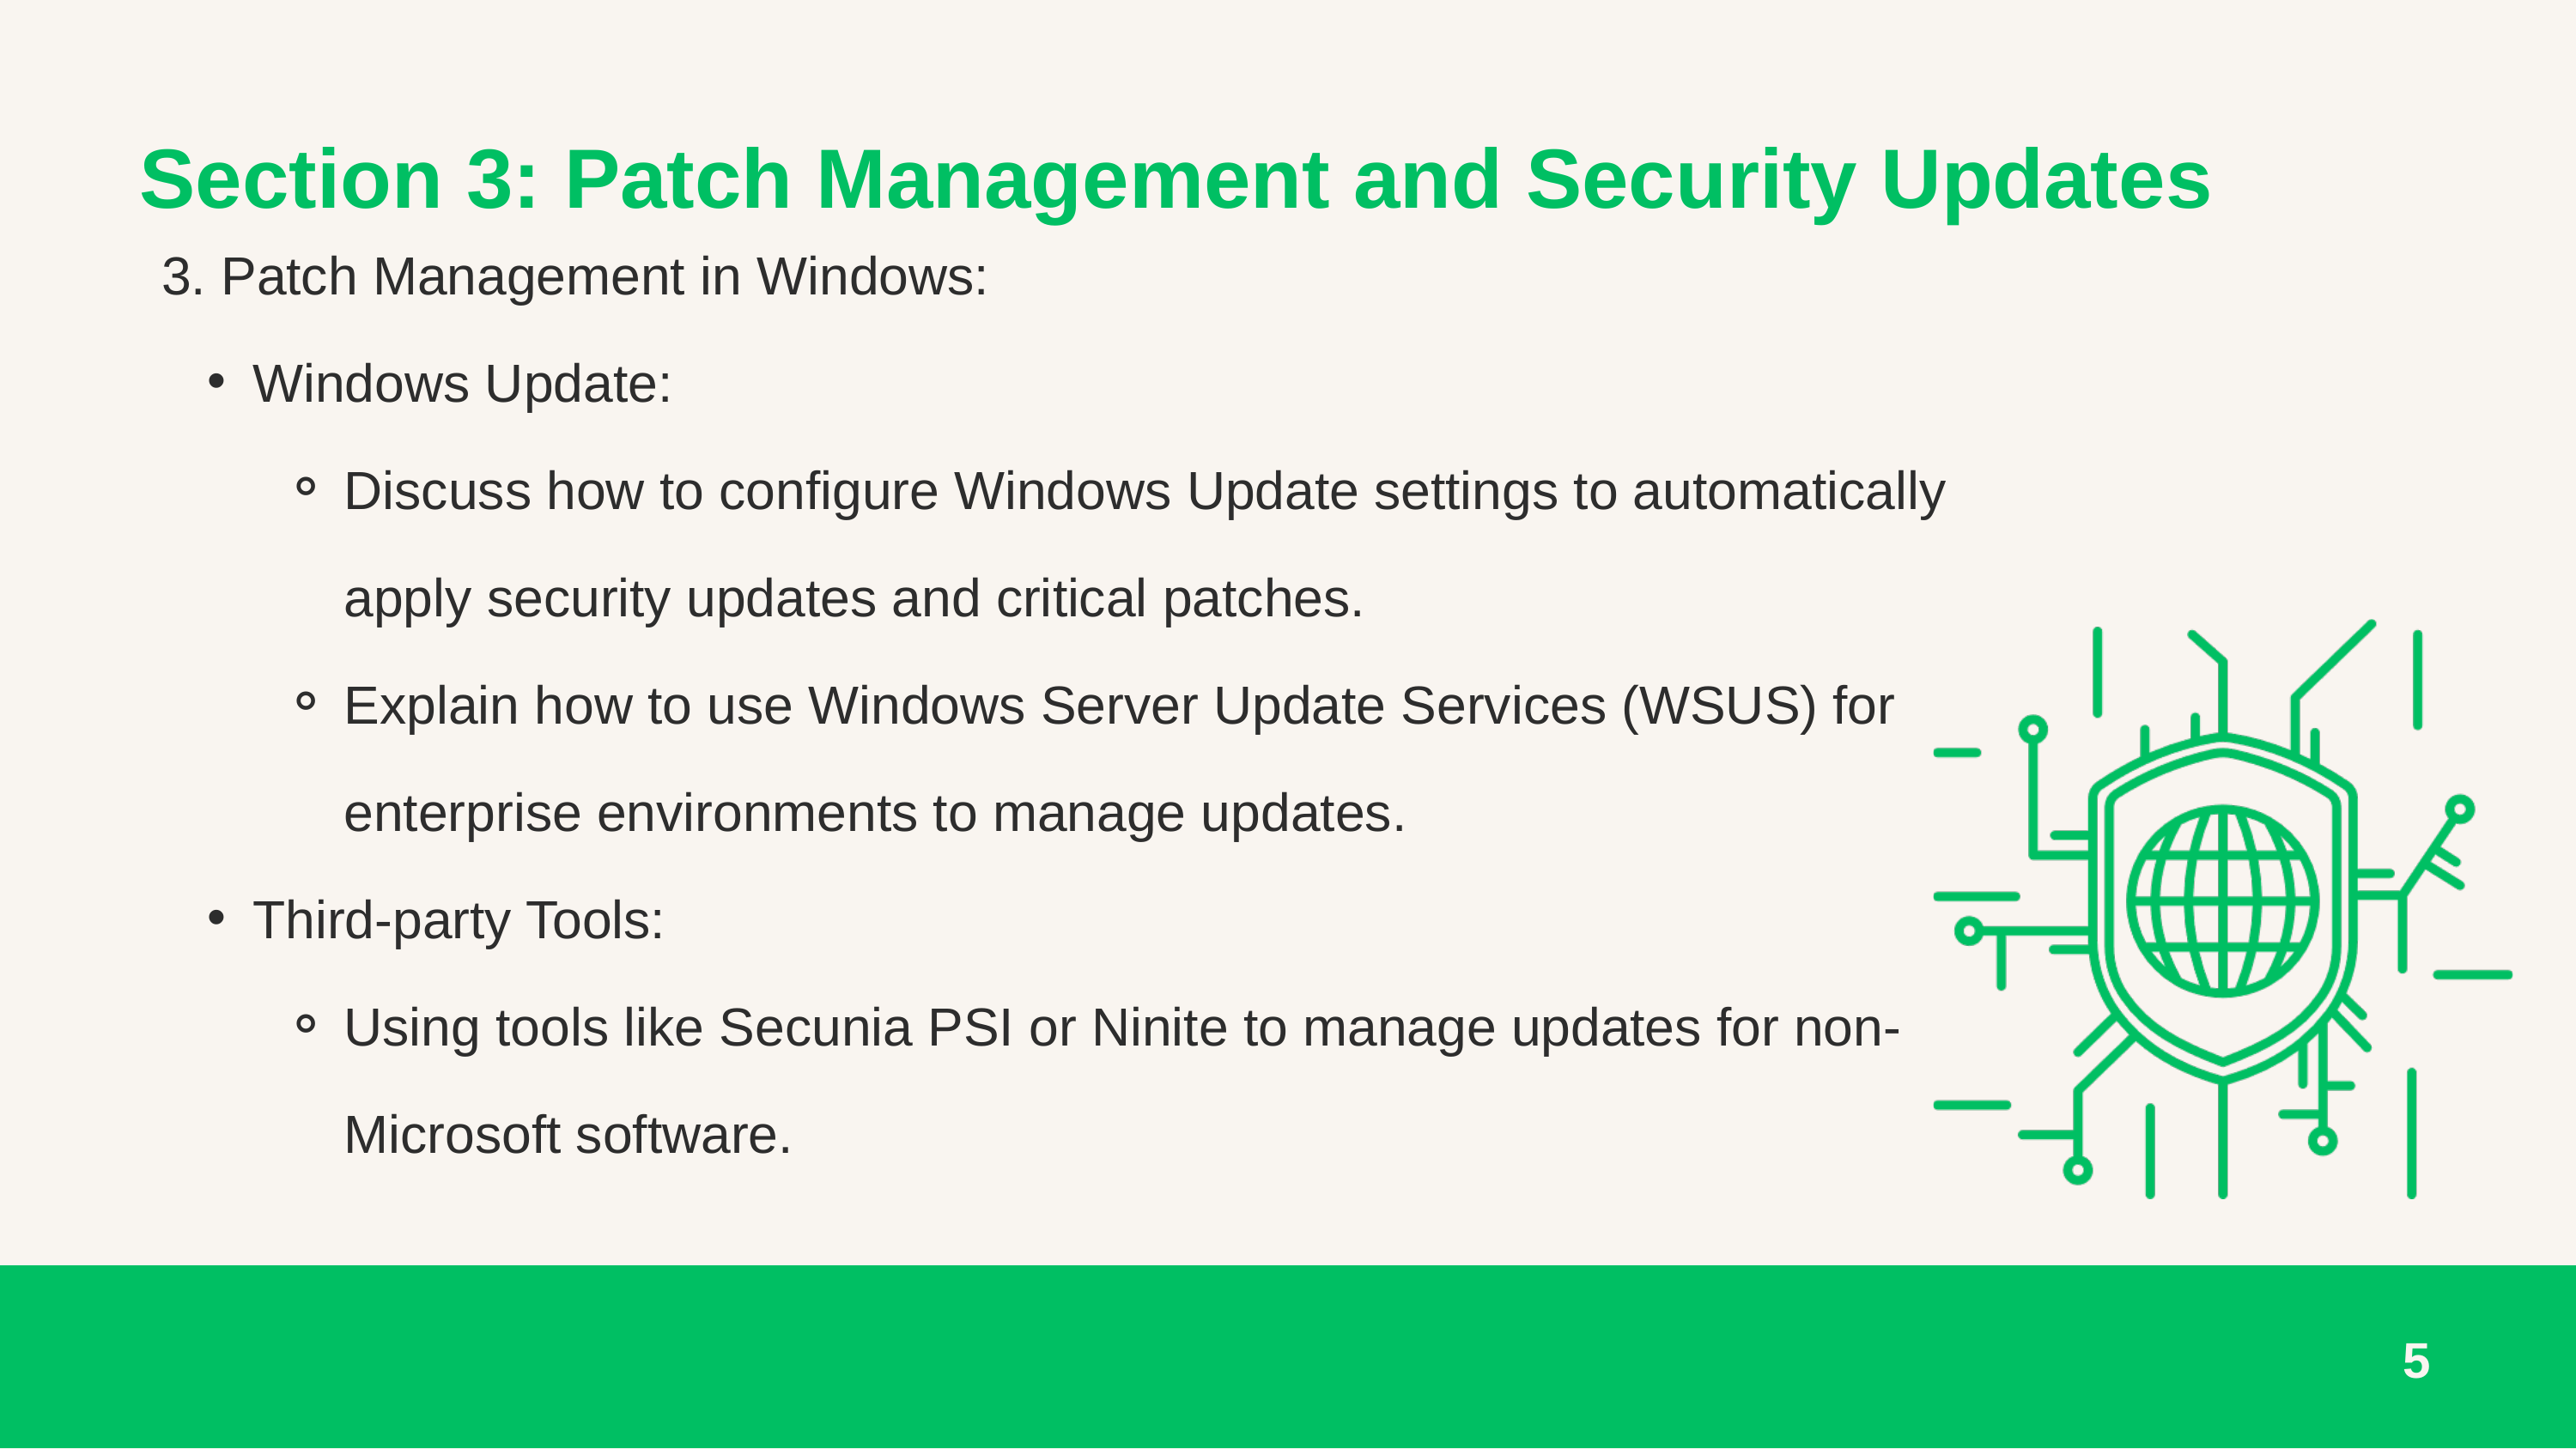

Section 3: Patch Management and Security Updates
3. Patch Management in Windows:
Windows Update:
Discuss how to configure Windows Update settings to automatically apply security updates and critical patches.
Explain how to use Windows Server Update Services (WSUS) for enterprise environments to manage updates.
Third-party Tools:
Using tools like Secunia PSI or Ninite to manage updates for non-Microsoft software.

5